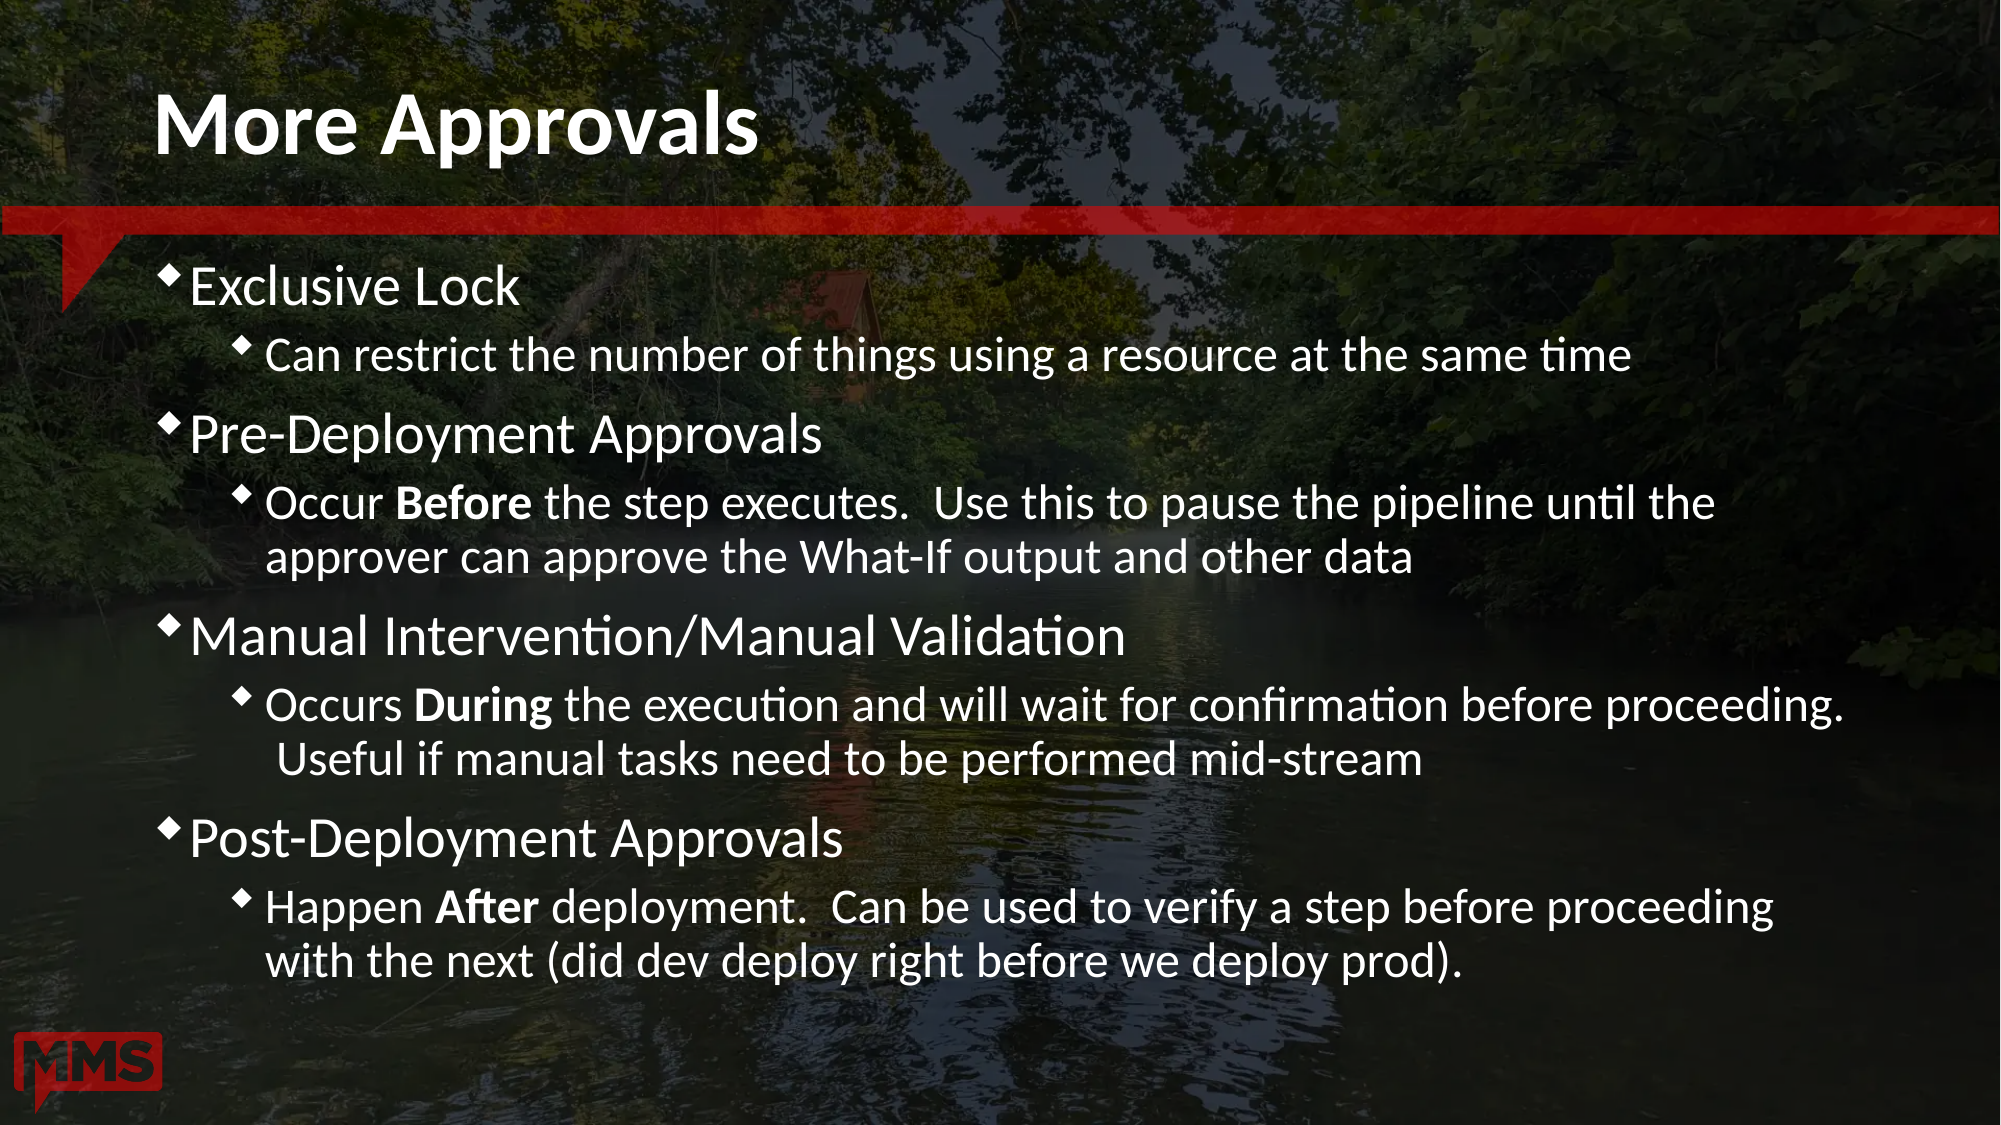

# More Approvals
Exclusive Lock
Can restrict the number of things using a resource at the same time
Pre-Deployment Approvals
Occur Before the step executes.  Use this to pause the pipeline until the approver can approve the What-If output and other data
Manual Intervention/Manual Validation
Occurs During the execution and will wait for confirmation before proceeding.  Useful if manual tasks need to be performed mid-stream
Post-Deployment Approvals
Happen After deployment.  Can be used to verify a step before proceeding with the next (did dev deploy right before we deploy prod).